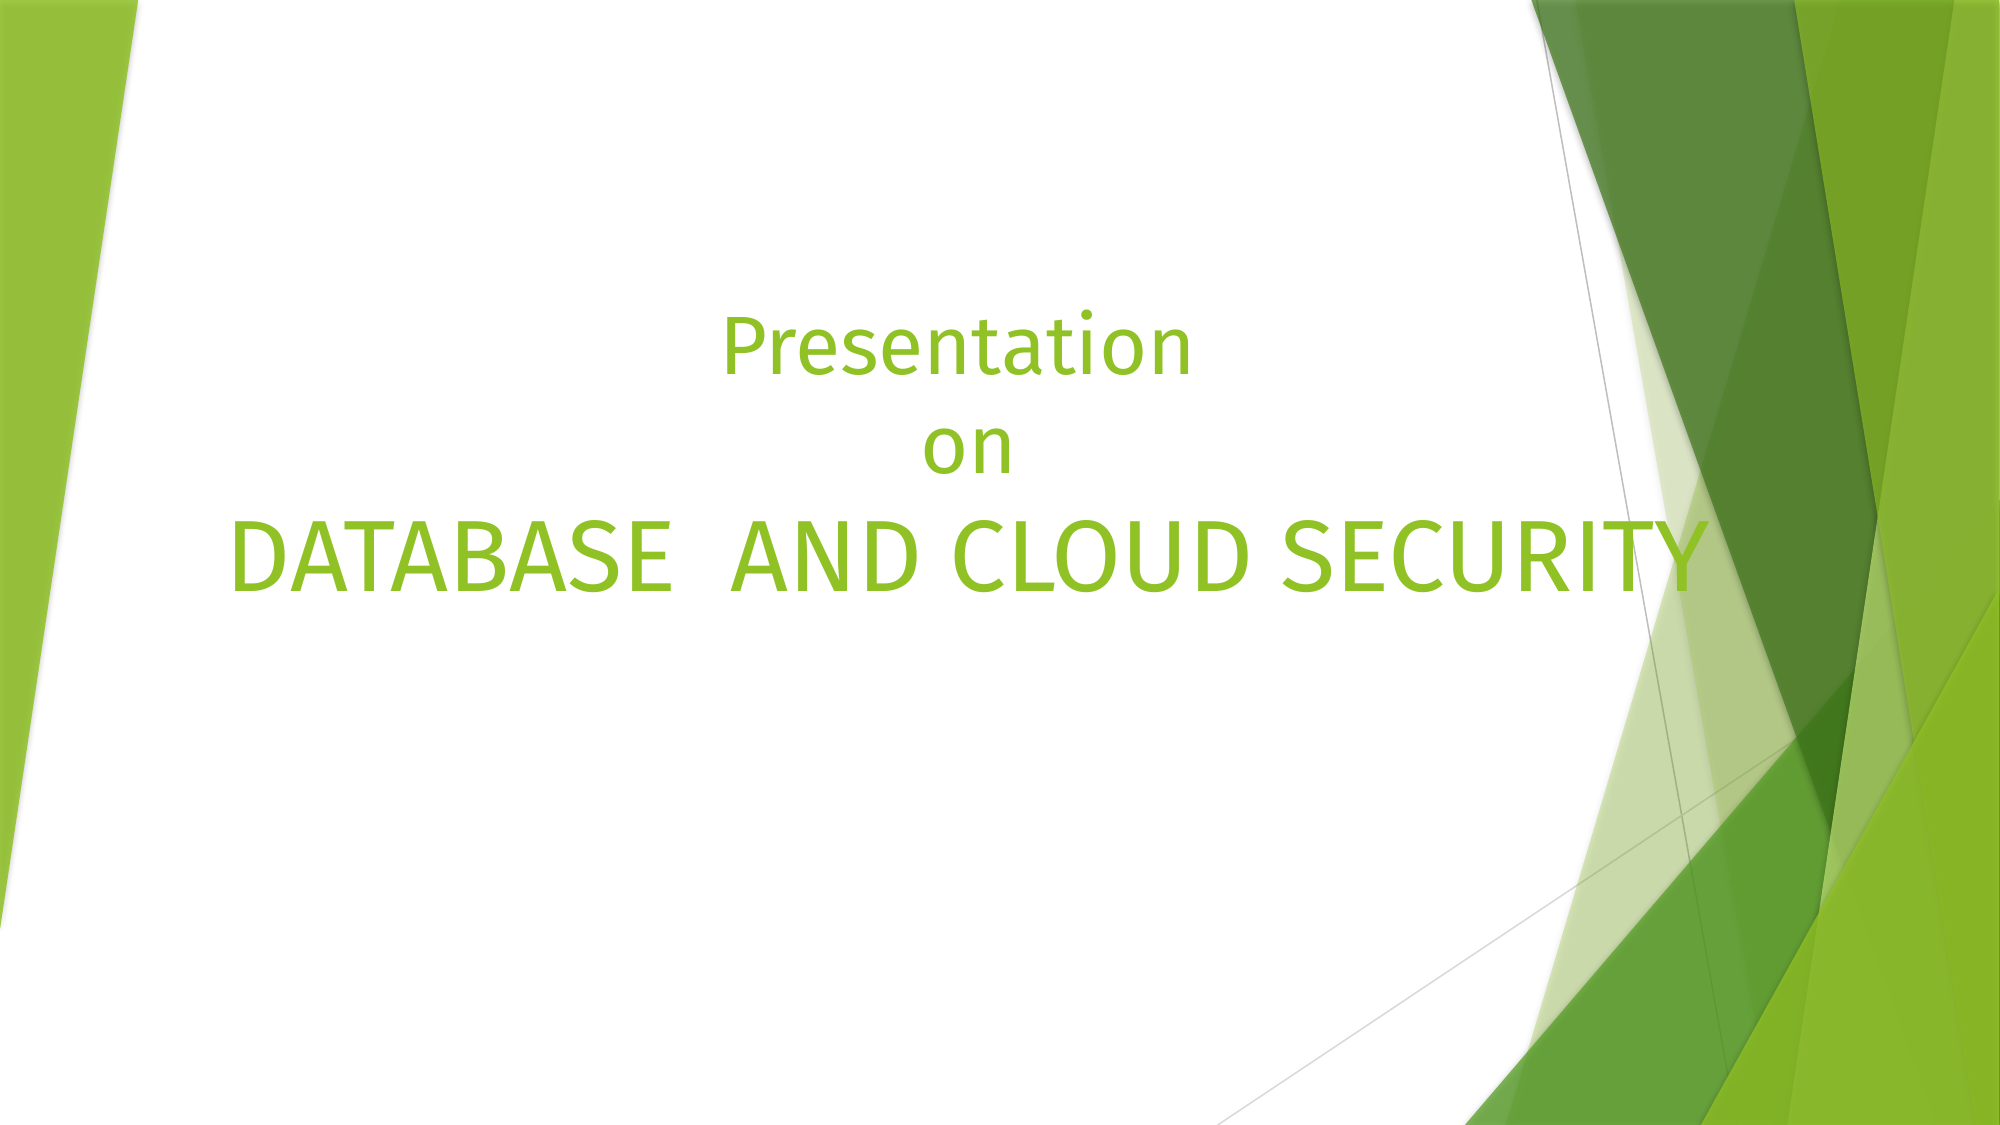

# Presentation on DATABASE  AND CLOUD SECURITY